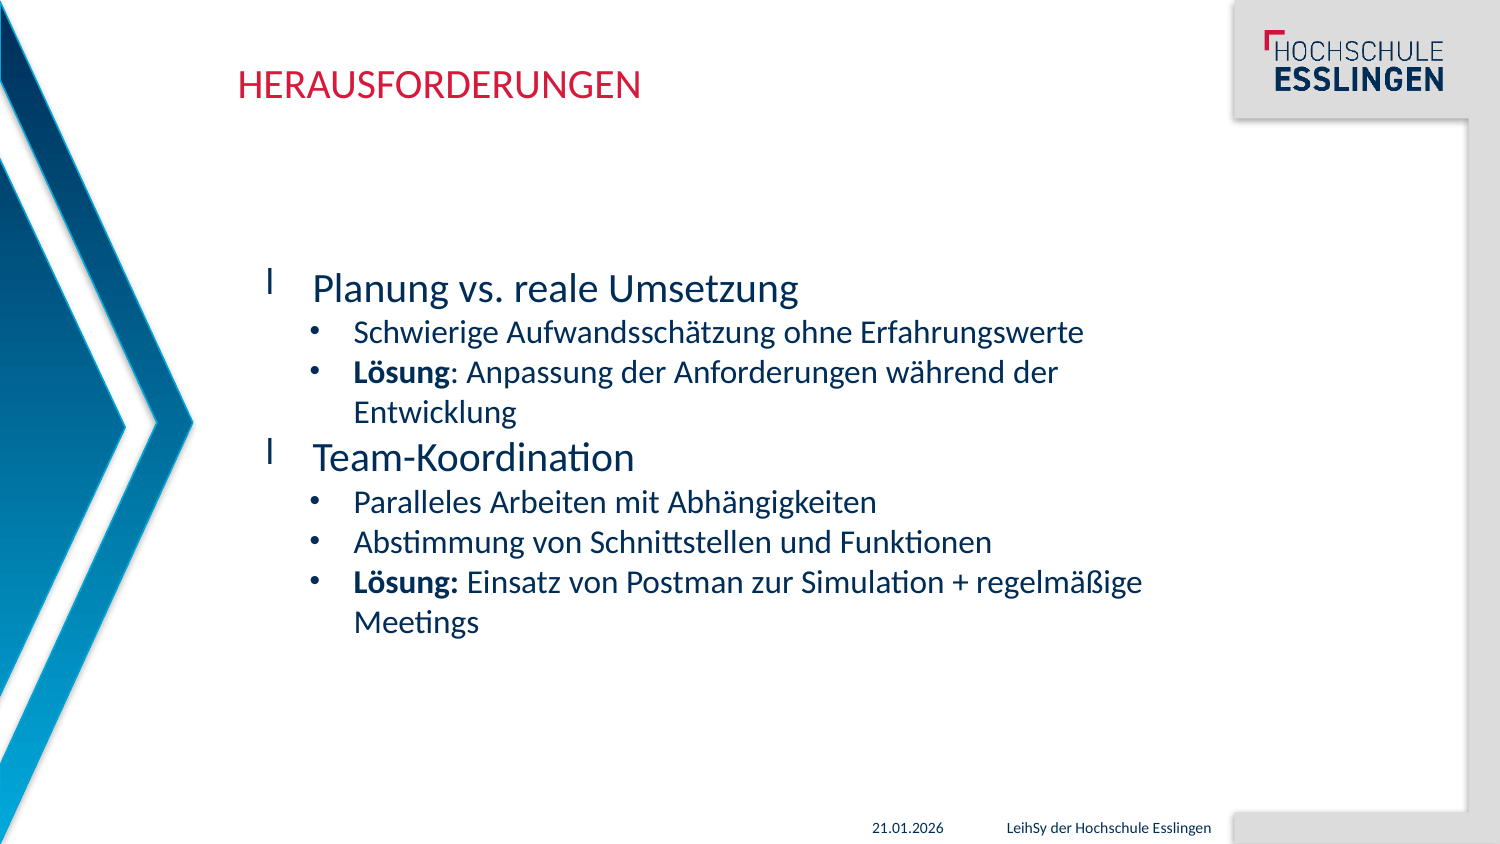

# herausforderungen

Planung vs. reale Umsetzung
Schwierige Aufwandsschätzung ohne Erfahrungswerte
Lösung: Anpassung der Anforderungen während der Entwicklung
Team-Koordination
Paralleles Arbeiten mit Abhängigkeiten
Abstimmung von Schnittstellen und Funktionen
Lösung: Einsatz von Postman zur Simulation + regelmäßige Meetings

21.01.2026
LeihSy der Hochschule Esslingen